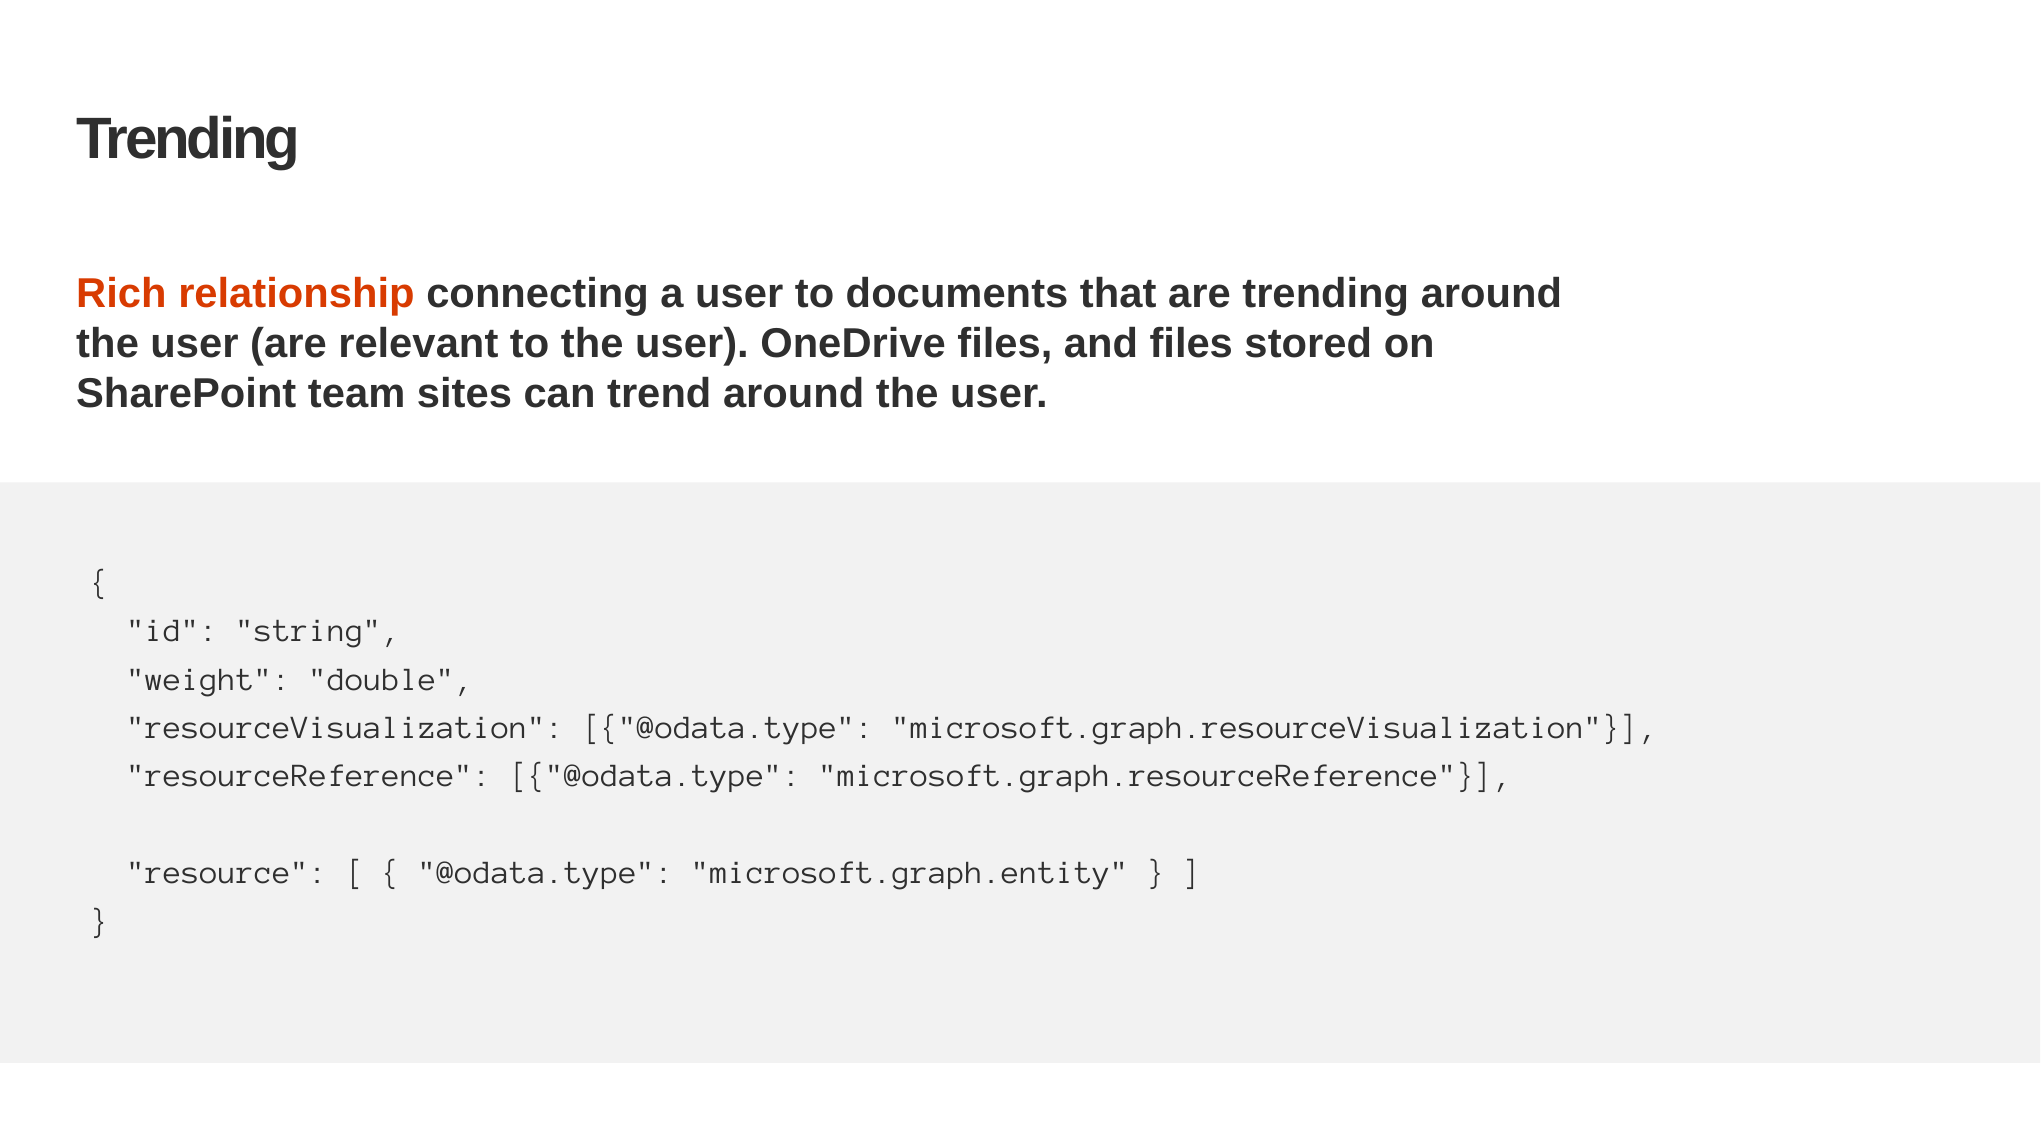

# Trending
Rich relationship connecting a user to documents that are trending around the user (are relevant to the user). OneDrive files, and files stored on SharePoint team sites can trend around the user.

{
  "id": "string",
  "weight": "double",
  "resourceVisualization": [{"@odata.type": "microsoft.graph.resourceVisualization"}],
  "resourceReference": [{"@odata.type": "microsoft.graph.resourceReference"}],

  "resource": [ { "@odata.type": "microsoft.graph.entity" } ]
}